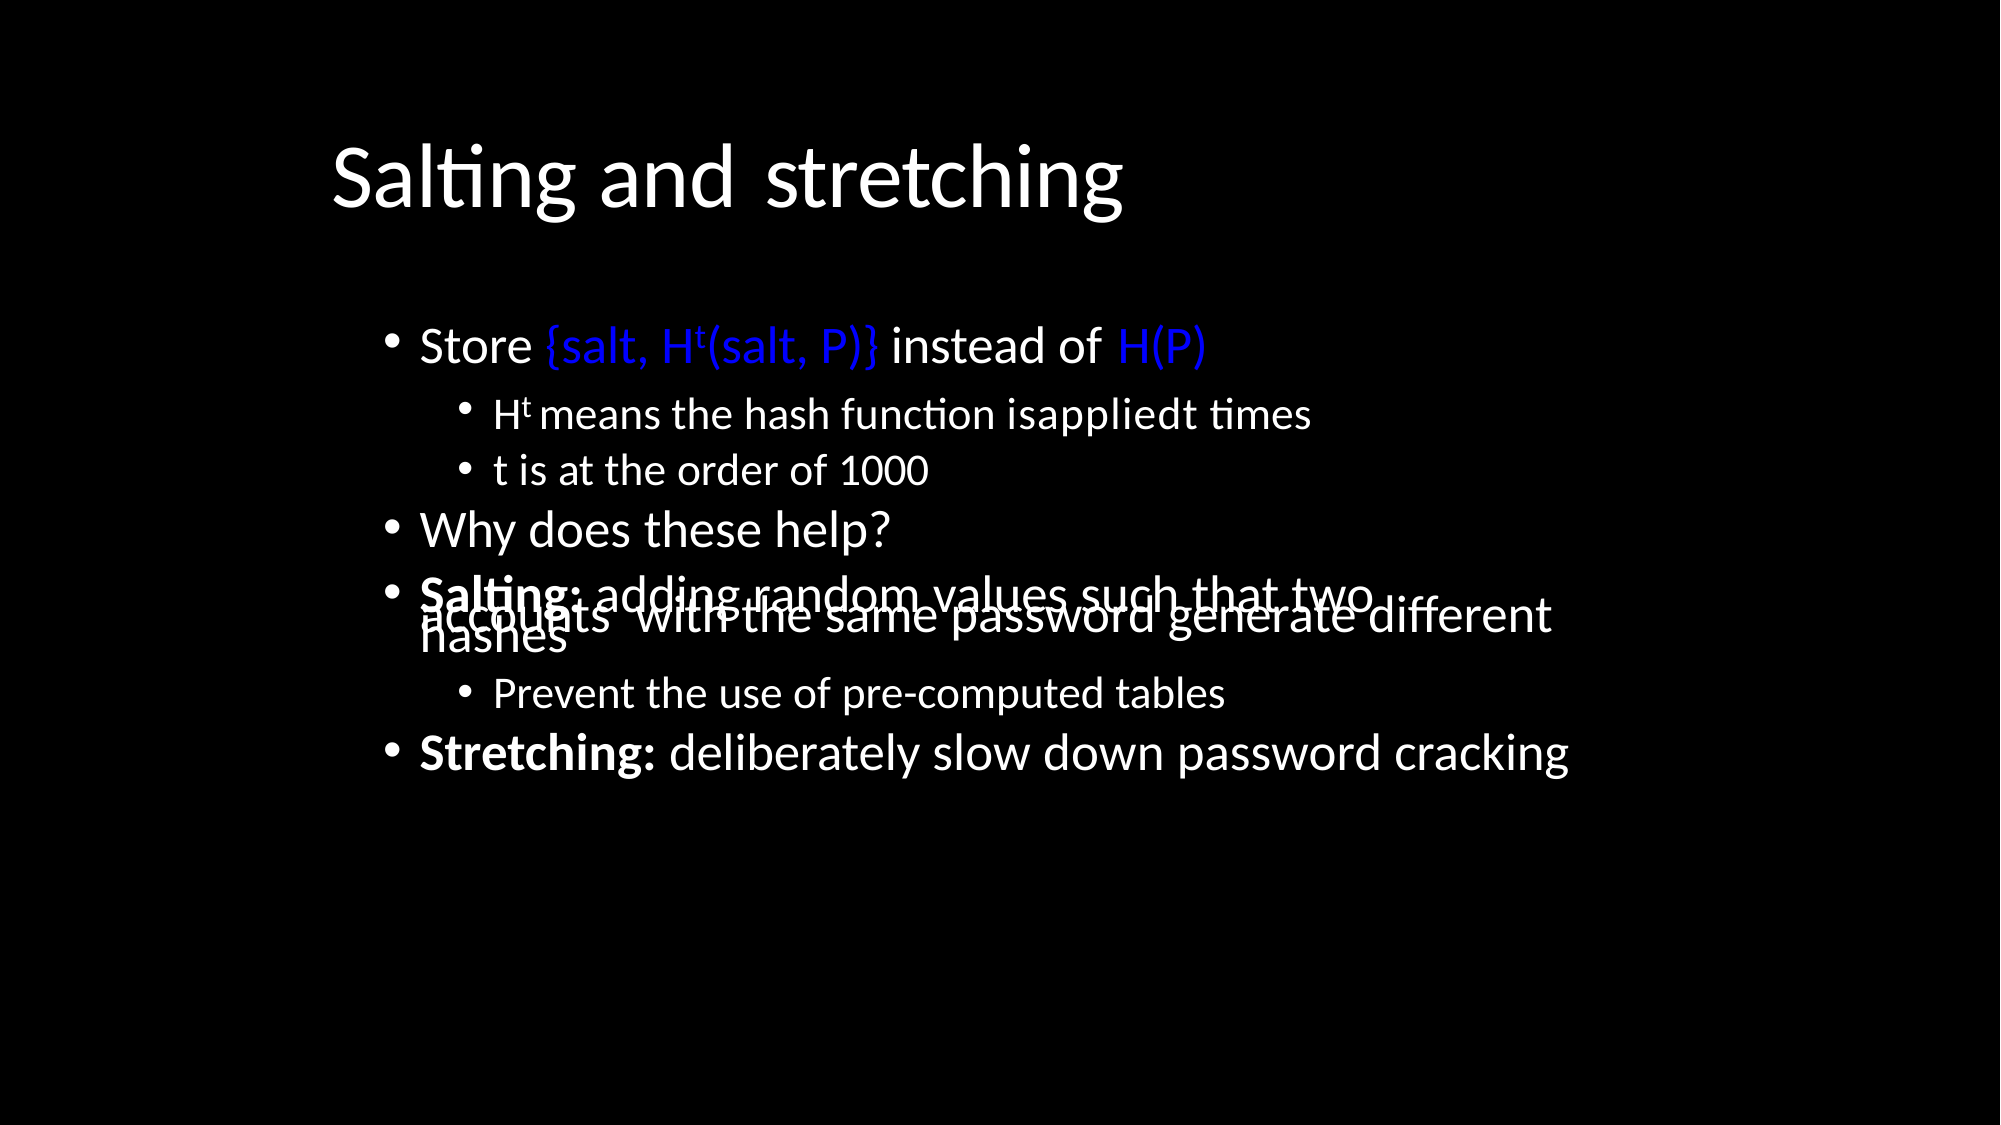

Salting and stretching
Store {salt, Ht(salt, P)} instead of H(P)
Ht means the hash function isappliedt times
t is at the order of 1000
Why does these help?

Salting: adding random values such that two accounts  with the same password generate different hashes
Prevent the use of pre-computed tables
Stretching: deliberately slow down password cracking